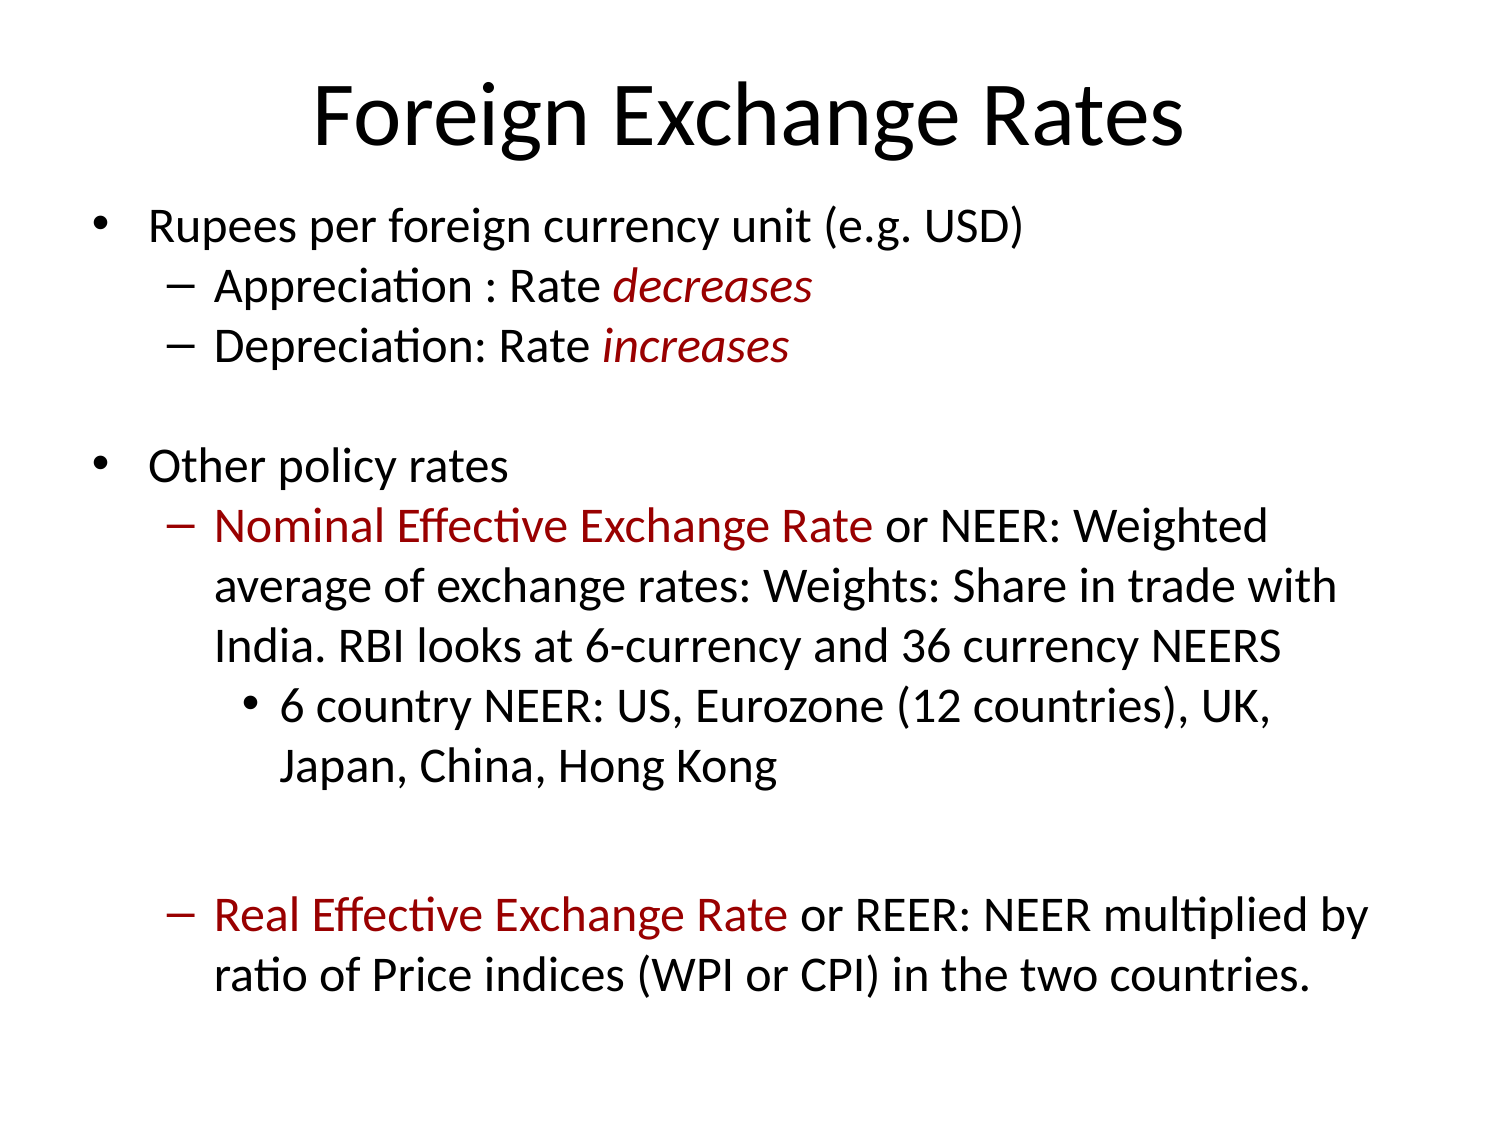

# Foreign Exchange Rates
Rupees per foreign currency unit (e.g. USD)
Appreciation : Rate decreases
Depreciation: Rate increases

Other policy rates
Nominal Effective Exchange Rate or NEER: Weighted average of exchange rates: Weights: Share in trade with India. RBI looks at 6-currency and 36 currency NEERS
6 country NEER: US, Eurozone (12 countries), UK, Japan, China, Hong Kong

Real Effective Exchange Rate or REER: NEER multiplied by ratio of Price indices (WPI or CPI) in the two countries.